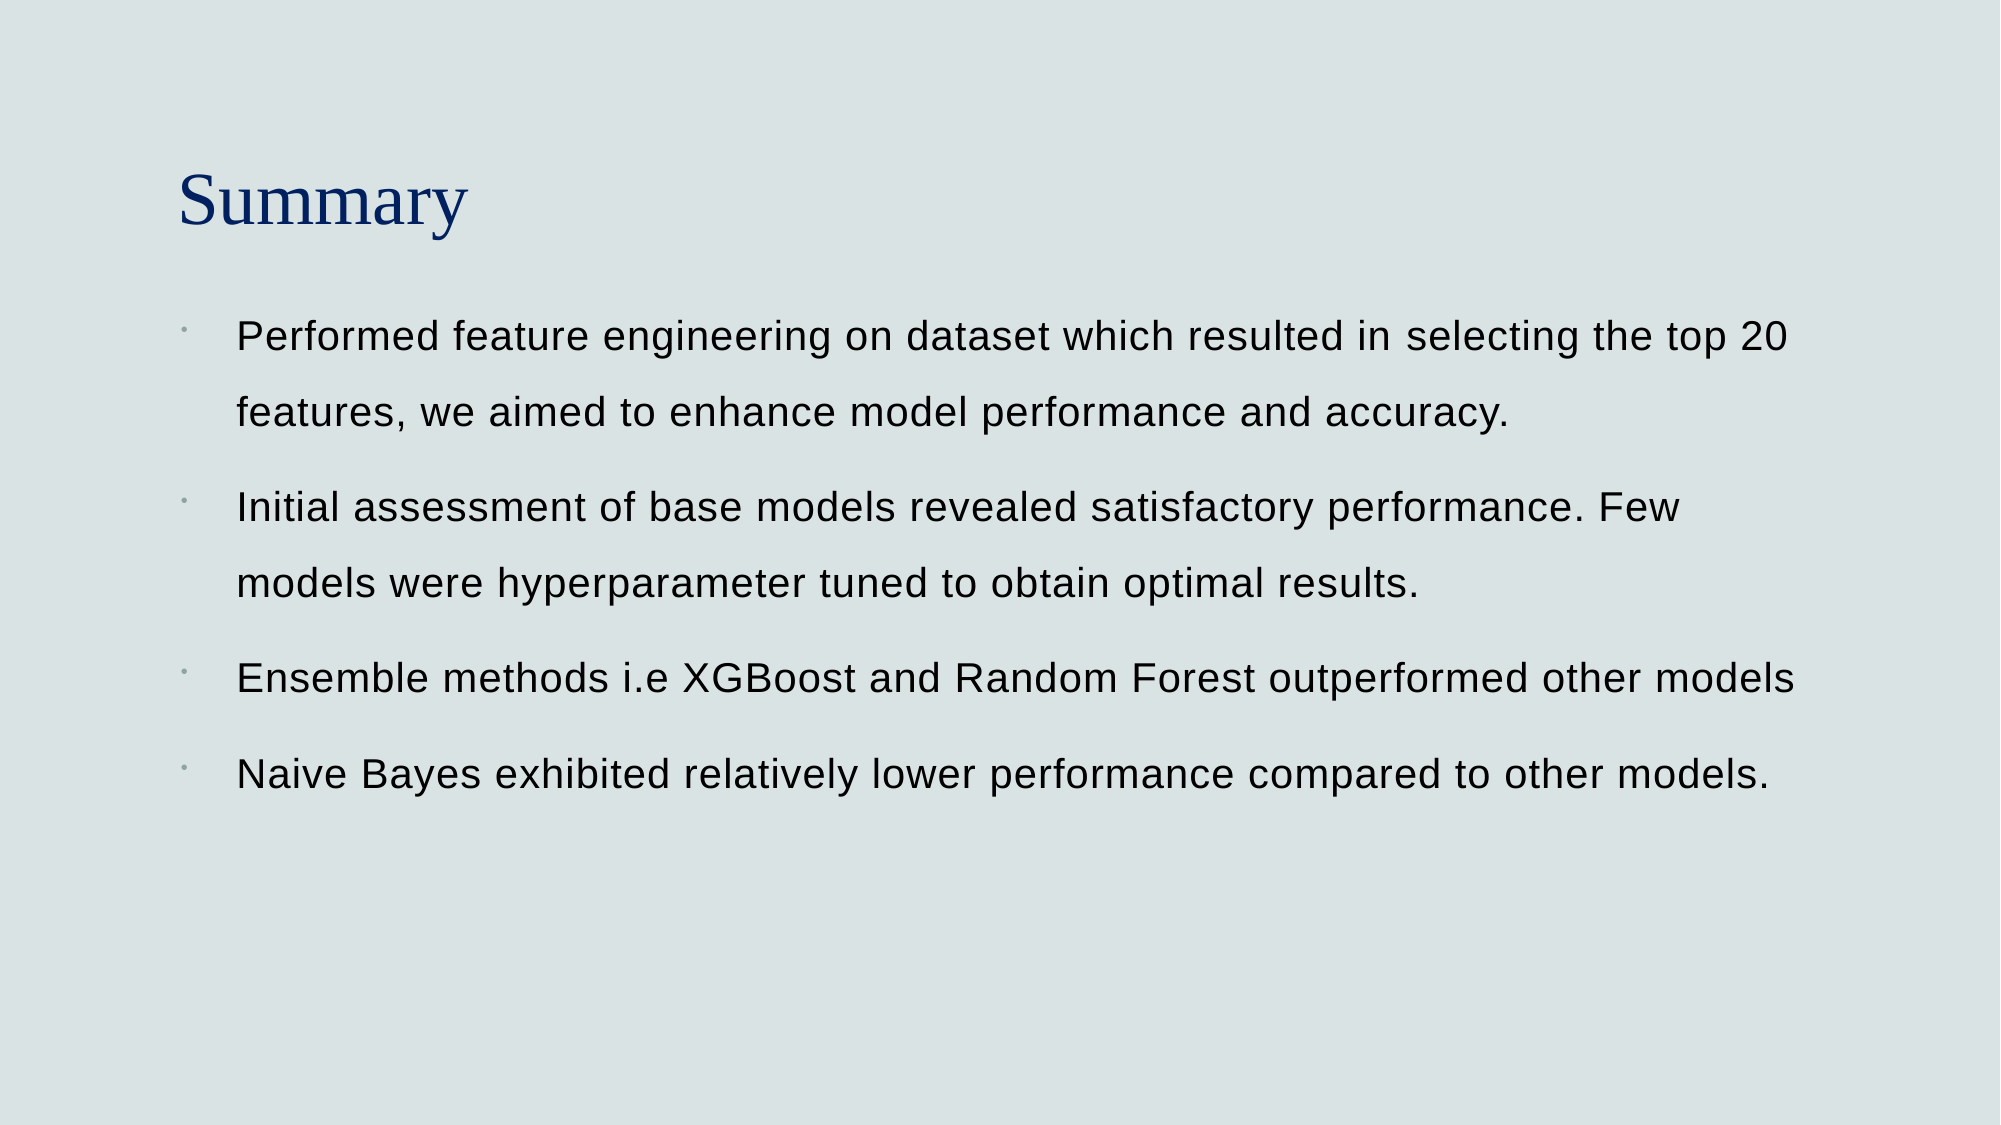

# Summary
Performed feature engineering on dataset which resulted in selecting the top 20 features, we aimed to enhance model performance and accuracy.
Initial assessment of base models revealed satisfactory performance. Few models were hyperparameter tuned to obtain optimal results.
Ensemble methods i.e XGBoost and Random Forest outperformed other models
Naive Bayes exhibited relatively lower performance compared to other models.